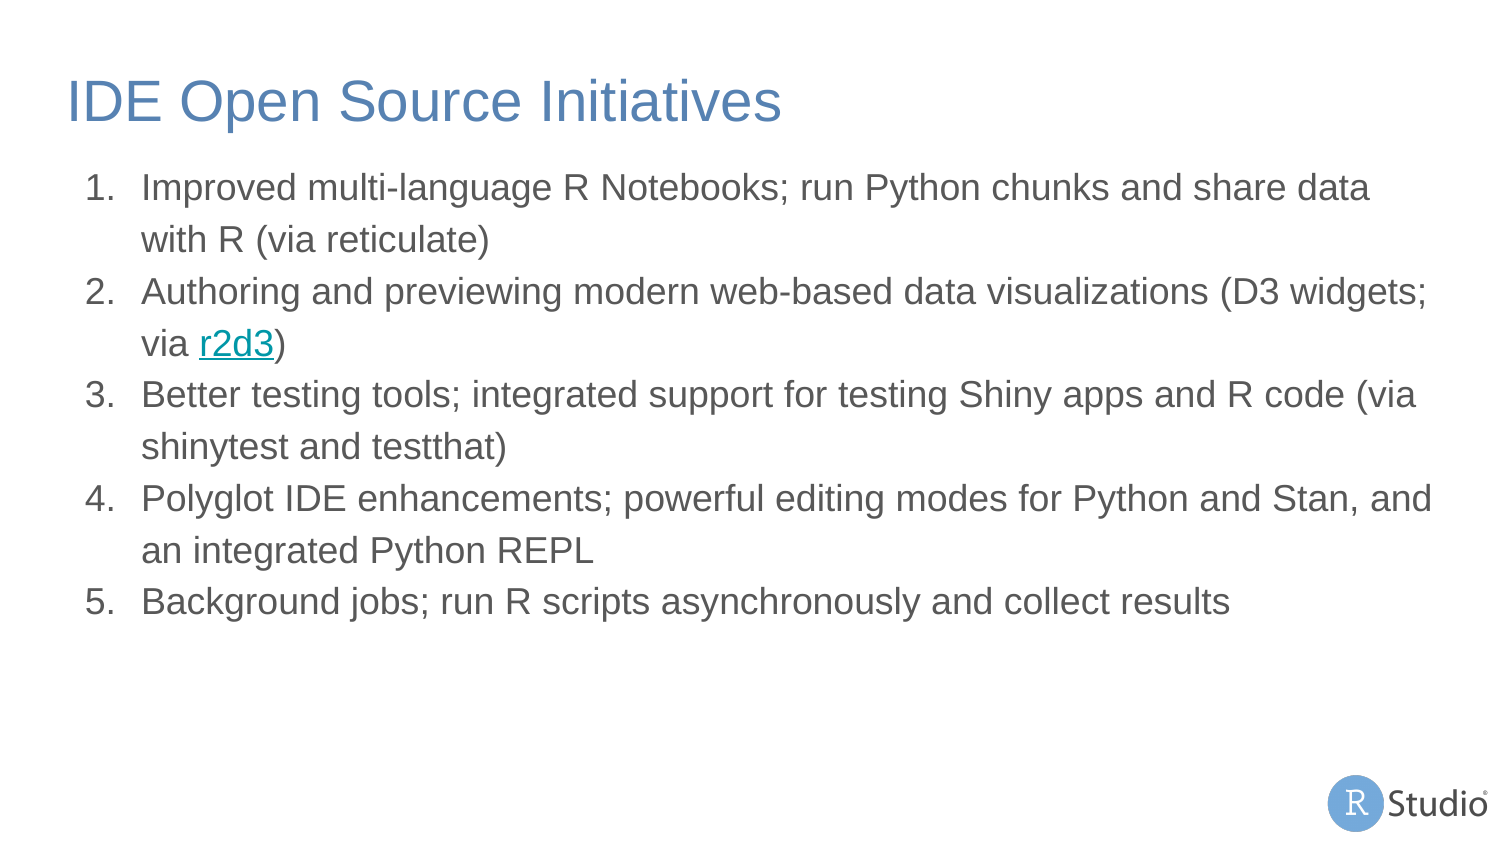

# IDE Open Source Initiatives
Improved multi-language R Notebooks; run Python chunks and share data with R (via reticulate)
Authoring and previewing modern web-based data visualizations (D3 widgets; via r2d3)
Better testing tools; integrated support for testing Shiny apps and R code (via shinytest and testthat)
Polyglot IDE enhancements; powerful editing modes for Python and Stan, and an integrated Python REPL
Background jobs; run R scripts asynchronously and collect results